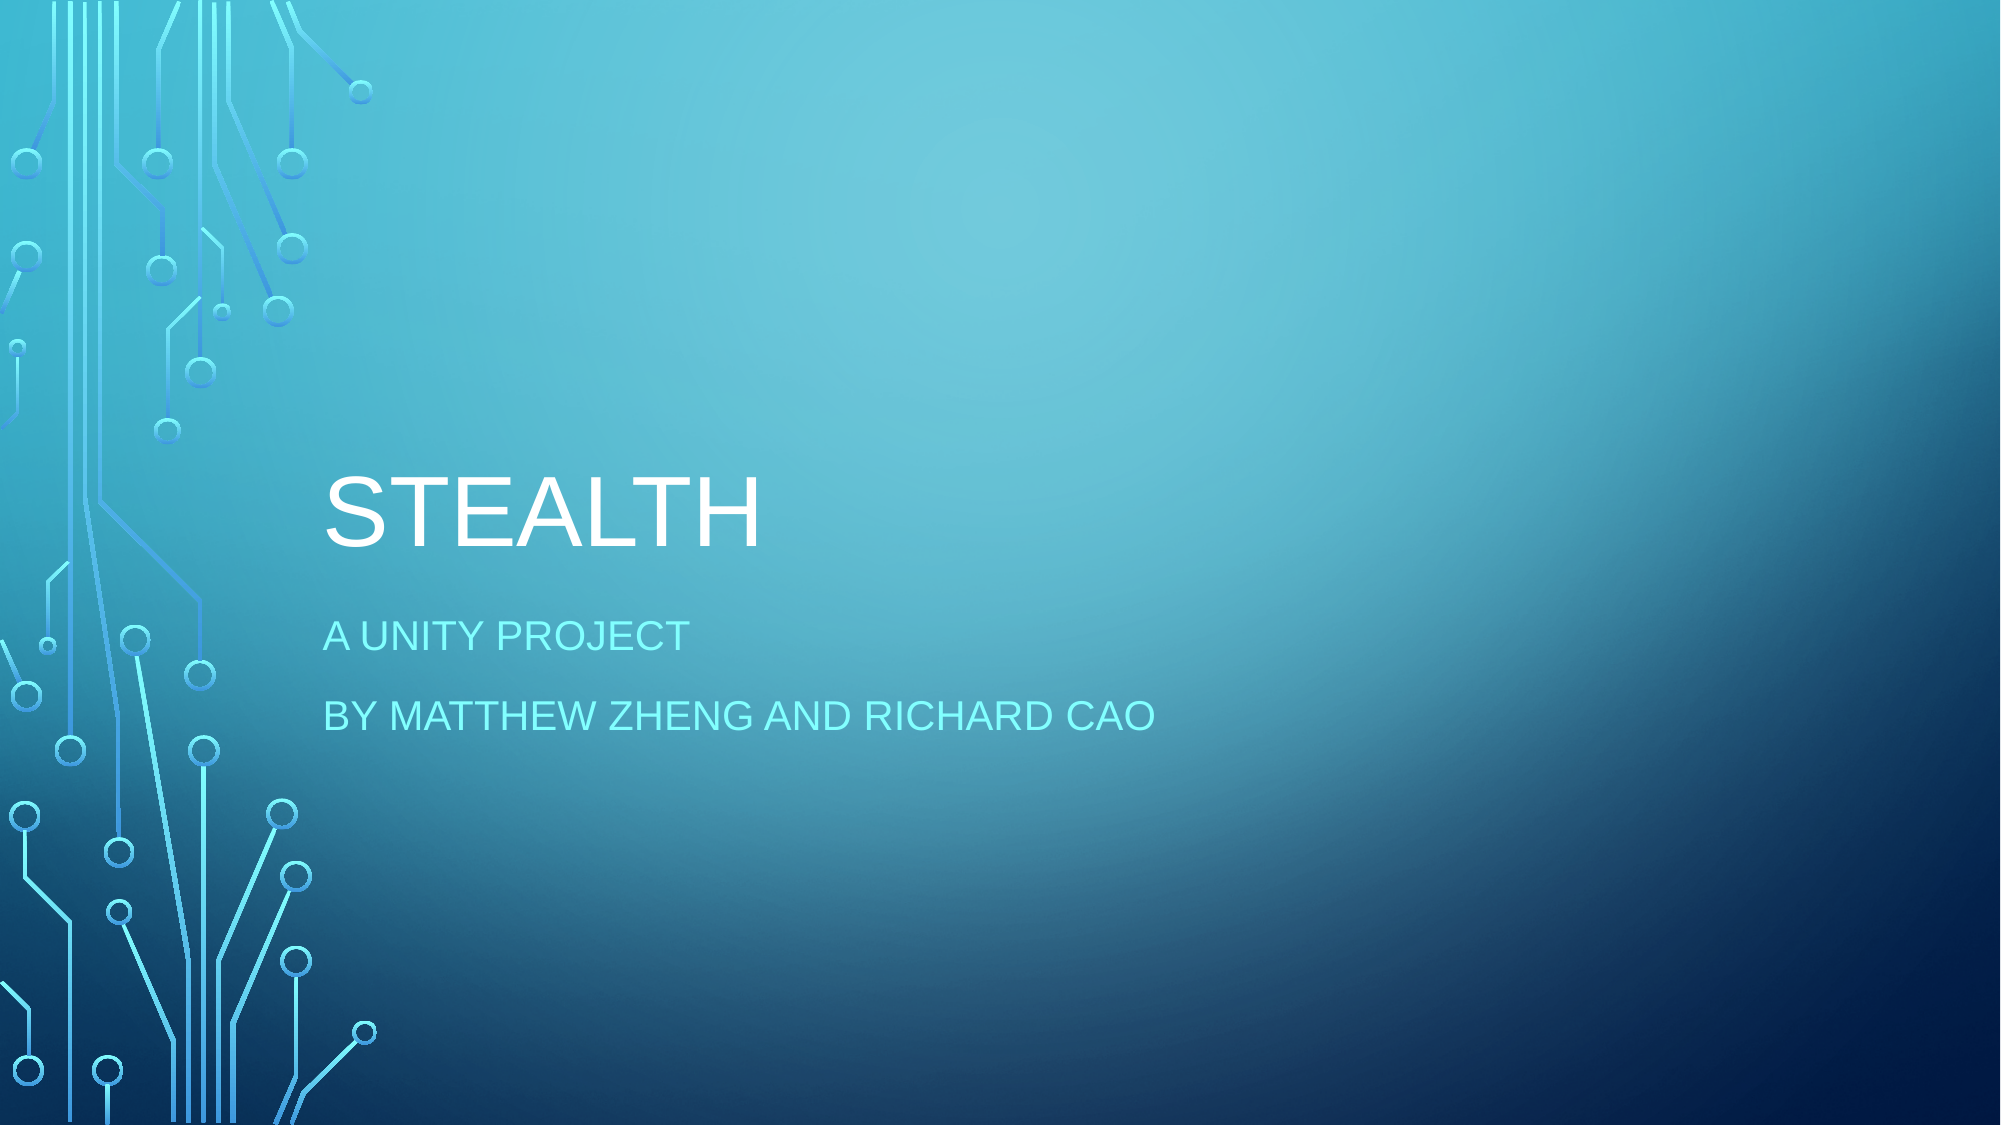

# Stealth
A Unity Project
By Matthew Zheng And Richard Cao